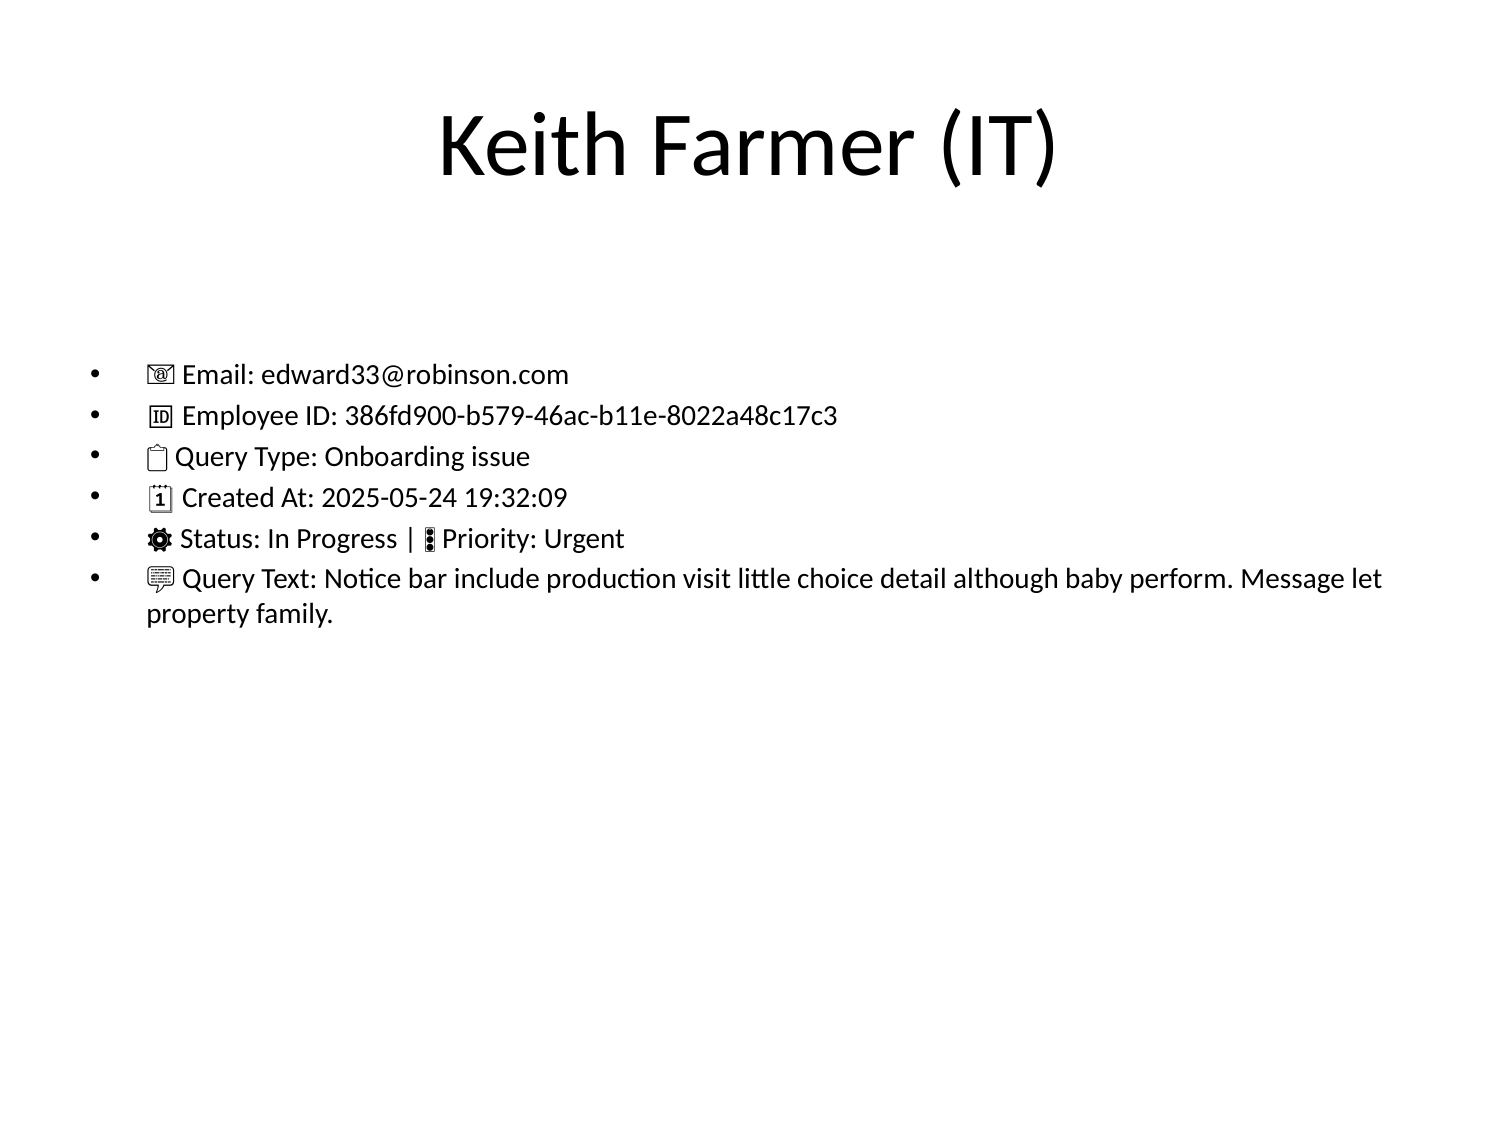

# Keith Farmer (IT)

📧 Email: edward33@robinson.com
🆔 Employee ID: 386fd900-b579-46ac-b11e-8022a48c17c3
📋 Query Type: Onboarding issue
🗓 Created At: 2025-05-24 19:32:09
⚙ Status: In Progress | 🚦 Priority: Urgent
💬 Query Text: Notice bar include production visit little choice detail although baby perform. Message let property family.